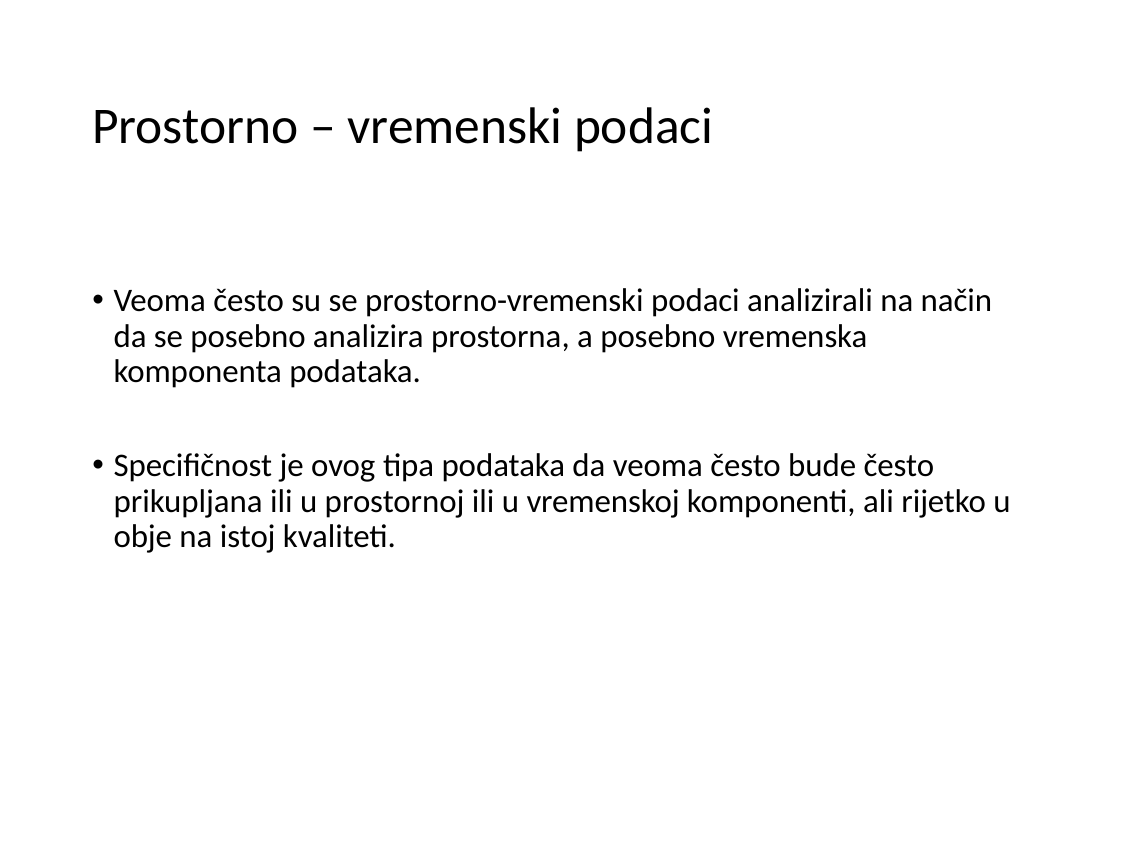

# Prostorno – vremenski podaci

Veoma često su se prostorno-vremenski podaci analizirali na način da se posebno analizira prostorna, a posebno vremenska komponenta podataka.

Specifičnost je ovog tipa podataka da veoma često bude često prikupljana ili u prostornoj ili u vremenskoj komponenti, ali rijetko u obje na istoj kvaliteti.